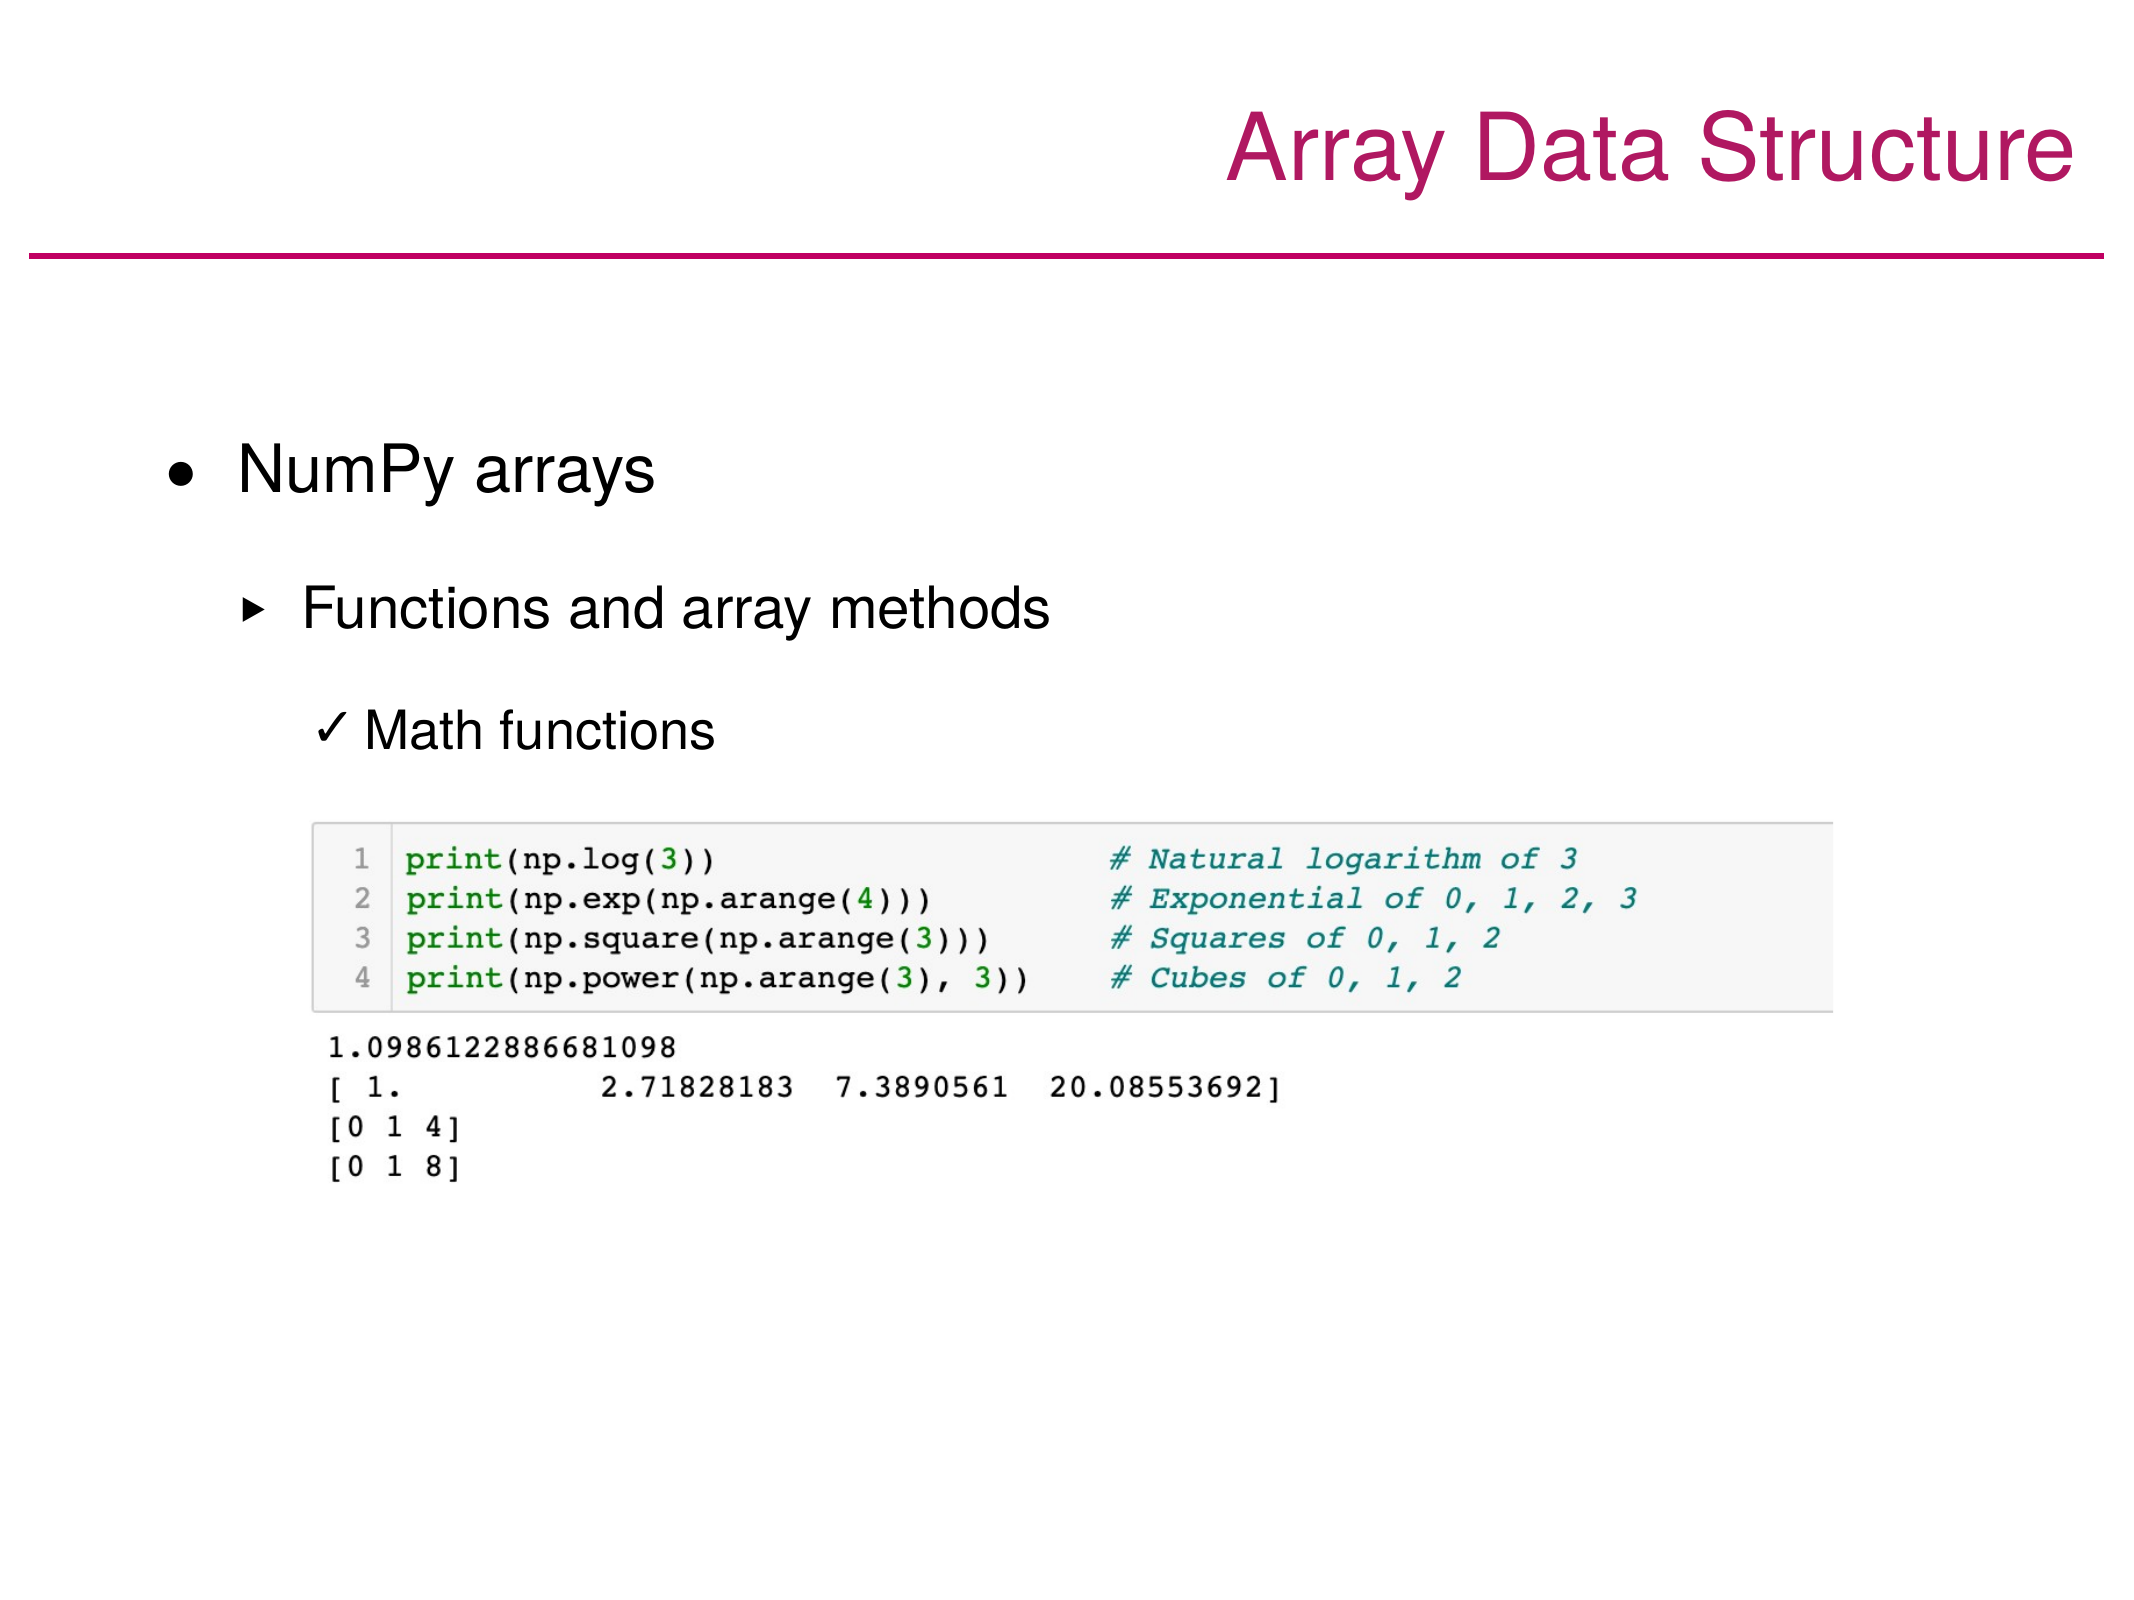

# Array Data Structure

NumPy arrays
Functions and array methods
Math functions